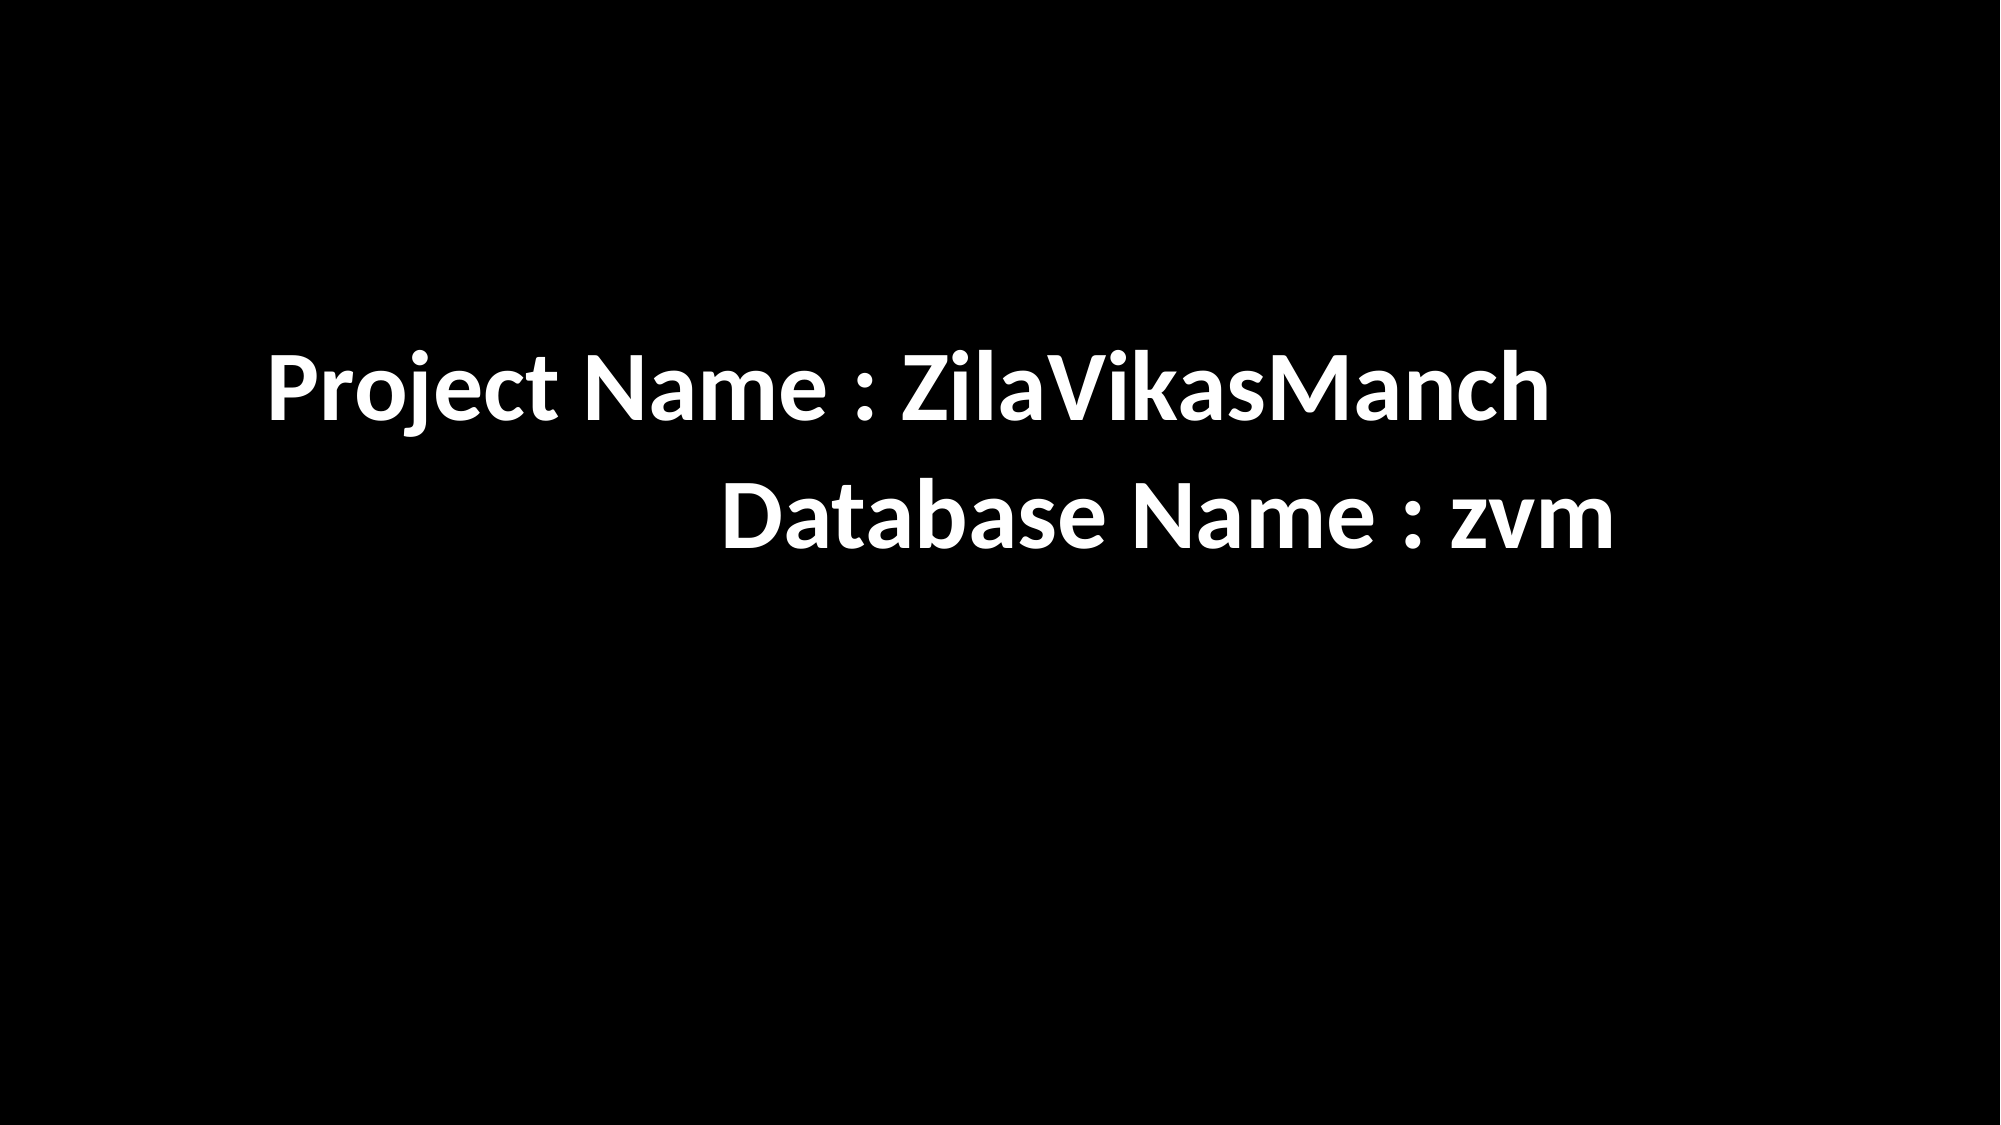

# Project Name : ZilaVikasManch                        Database Name : zvm